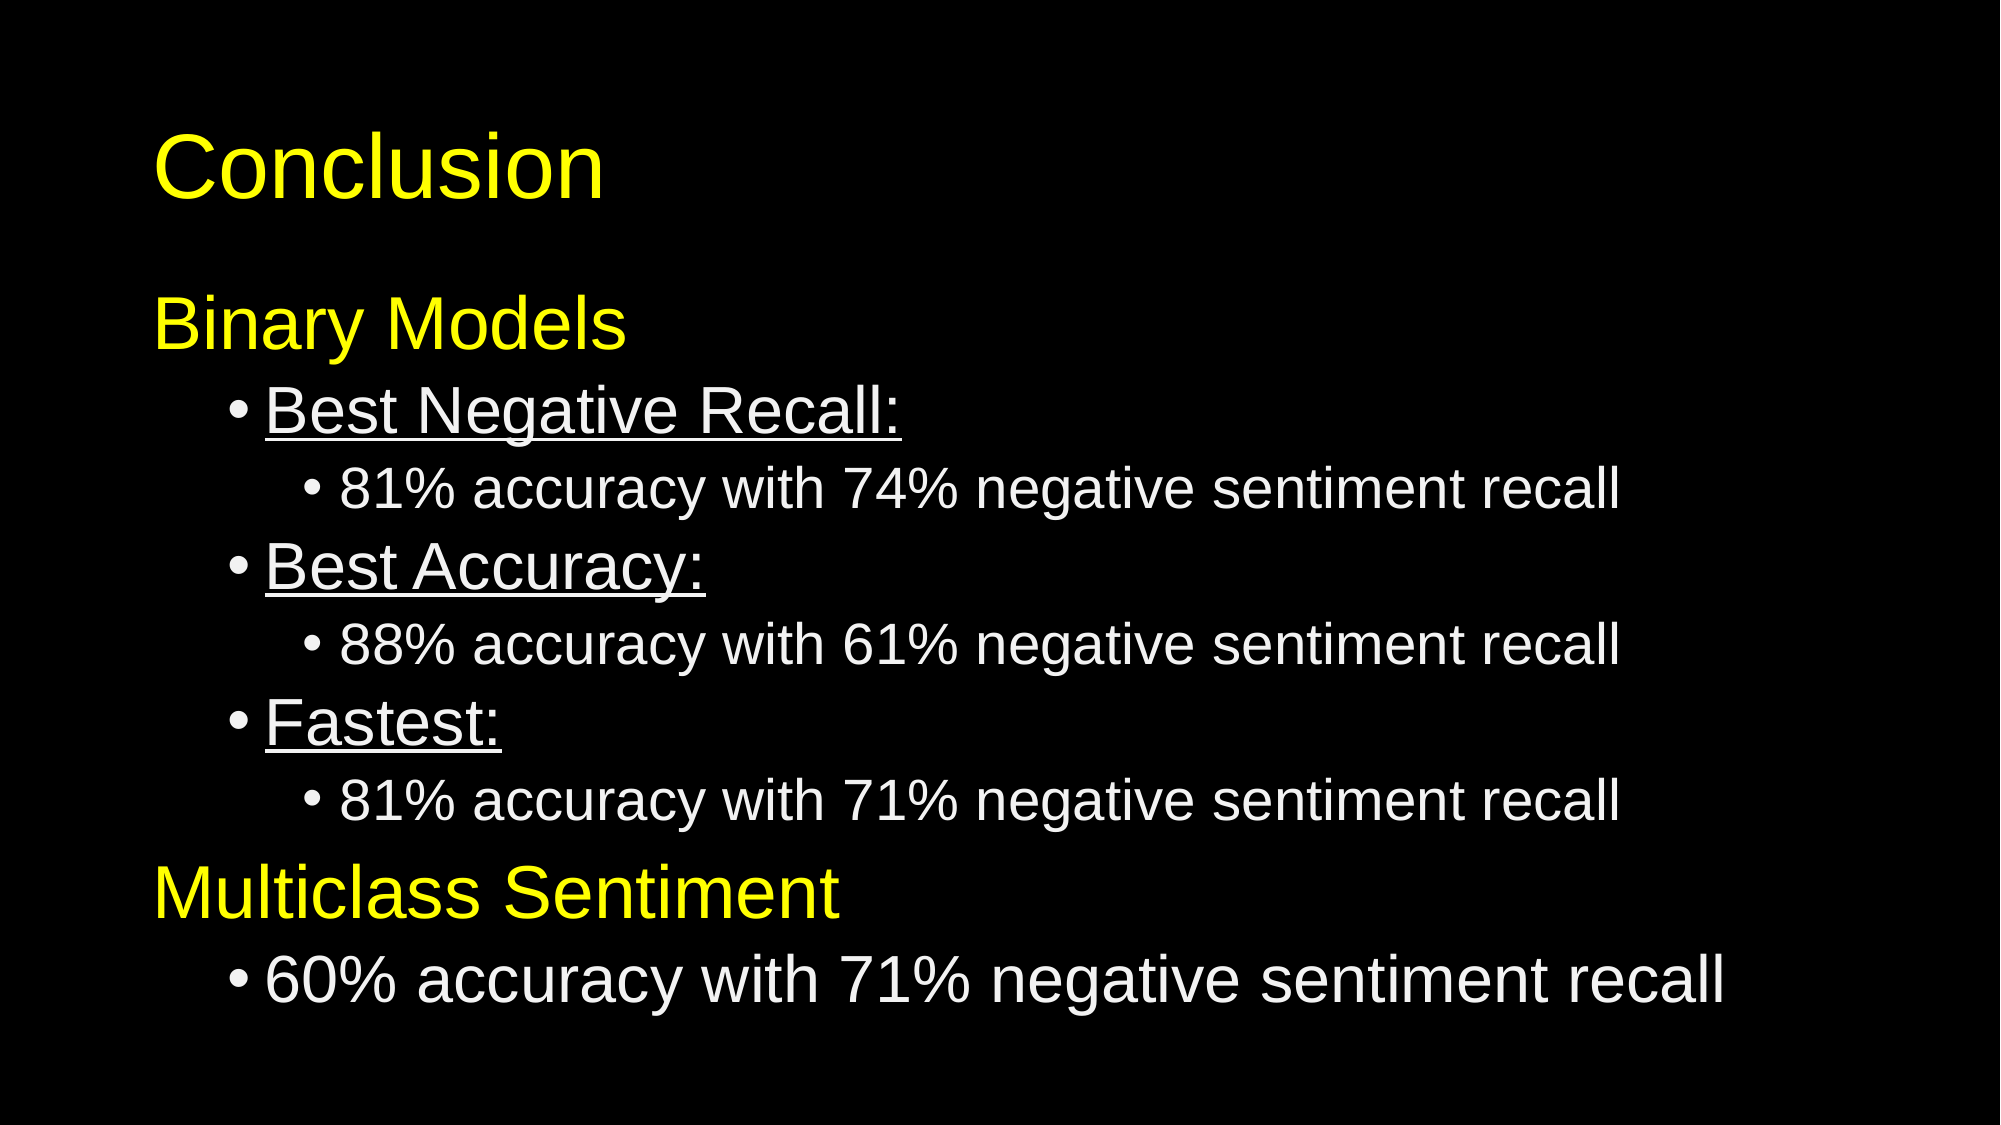

# Conclusion
Binary Models
Best Negative Recall:
81% accuracy with 74% negative sentiment recall
Best Accuracy:
88% accuracy with 61% negative sentiment recall
Fastest:
81% accuracy with 71% negative sentiment recall
Multiclass Sentiment
60% accuracy with 71% negative sentiment recall